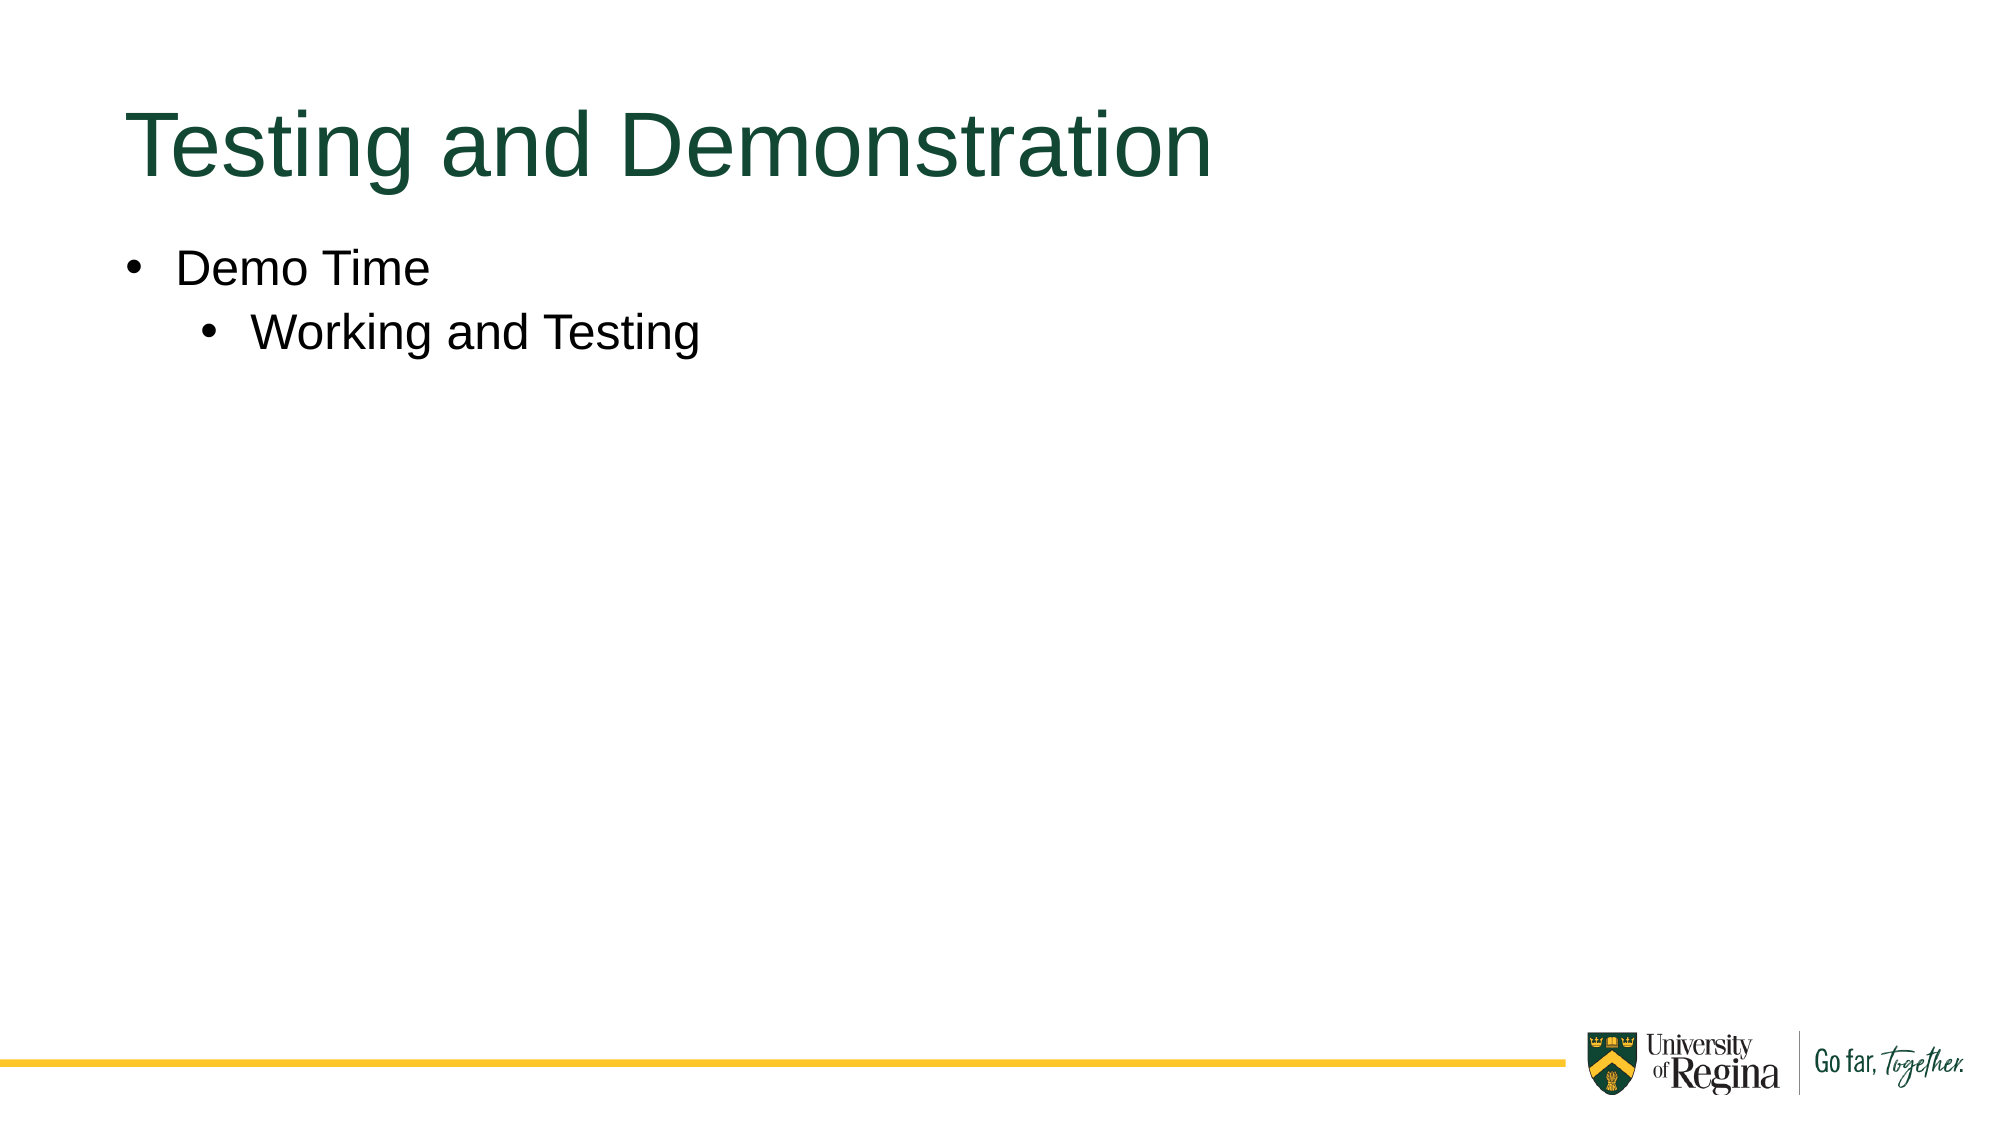

Testing and Demonstration
Demo Time
Working and Testing